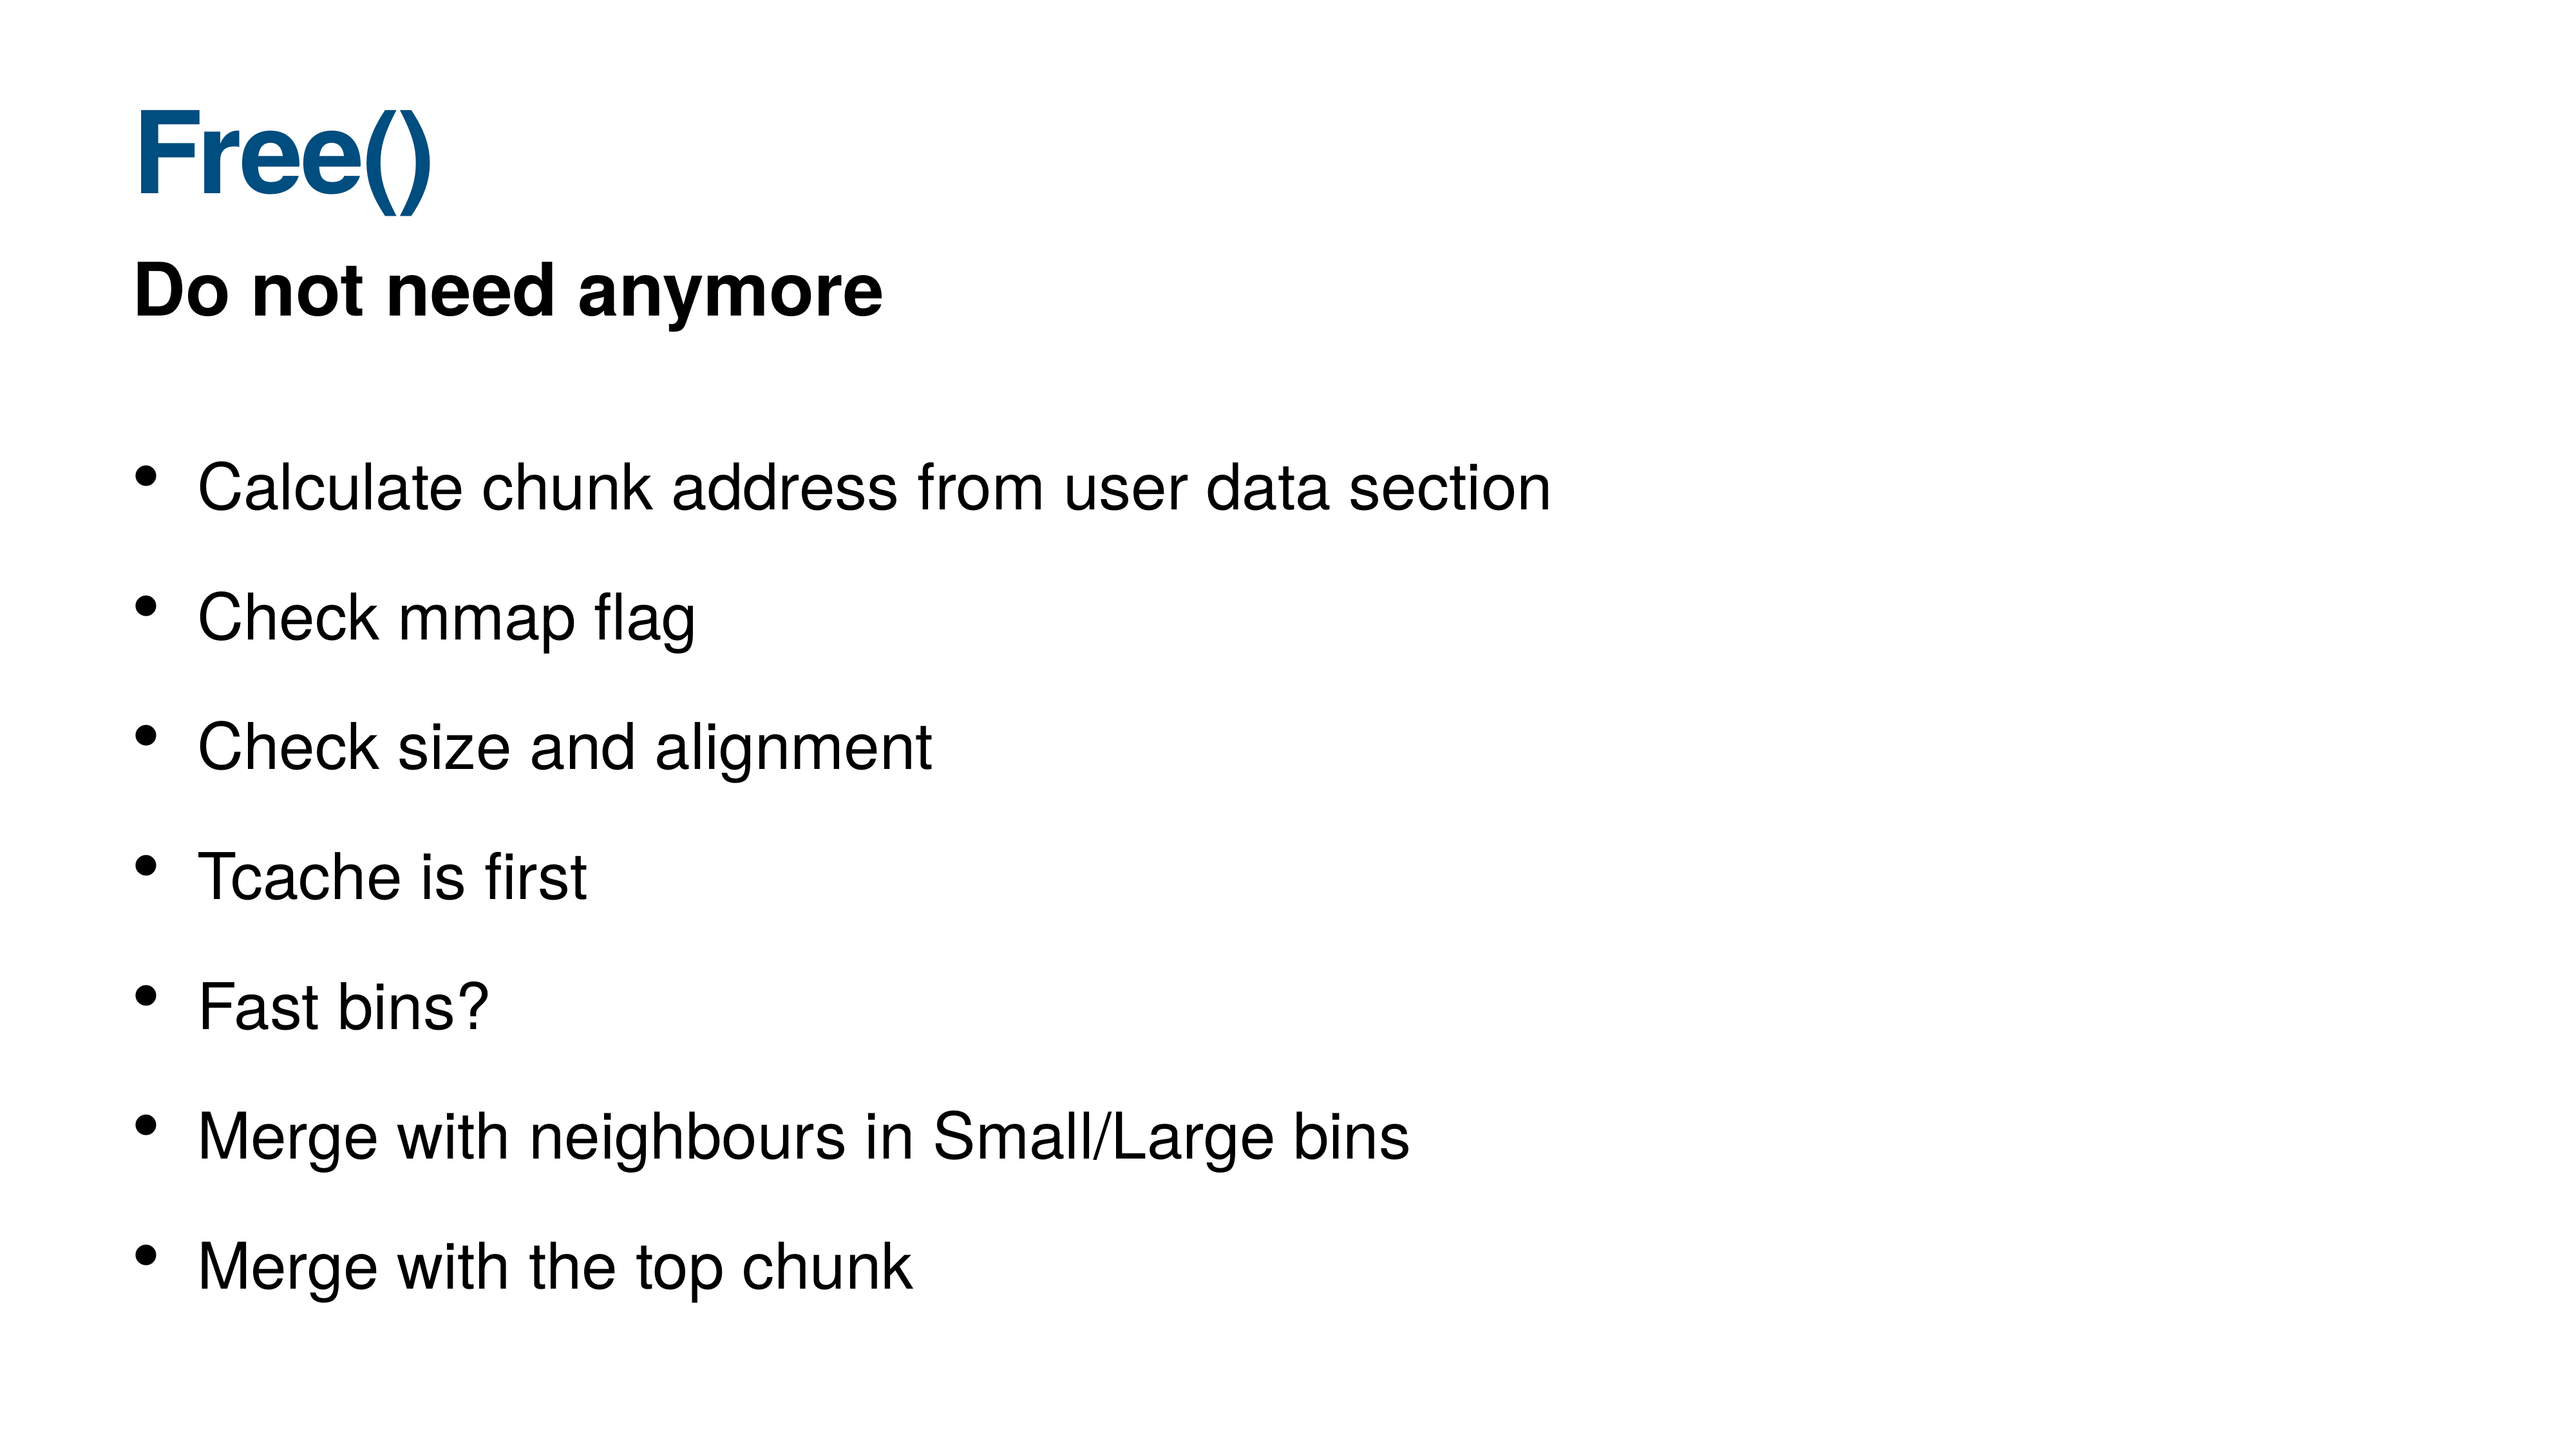

# Free()
Do not need anymore
Calculate chunk address from user data section
Check mmap flag
Check size and alignment
Tcache is first
Fast bins?
Merge with neighbours in Small/Large bins
Merge with the top chunk
21